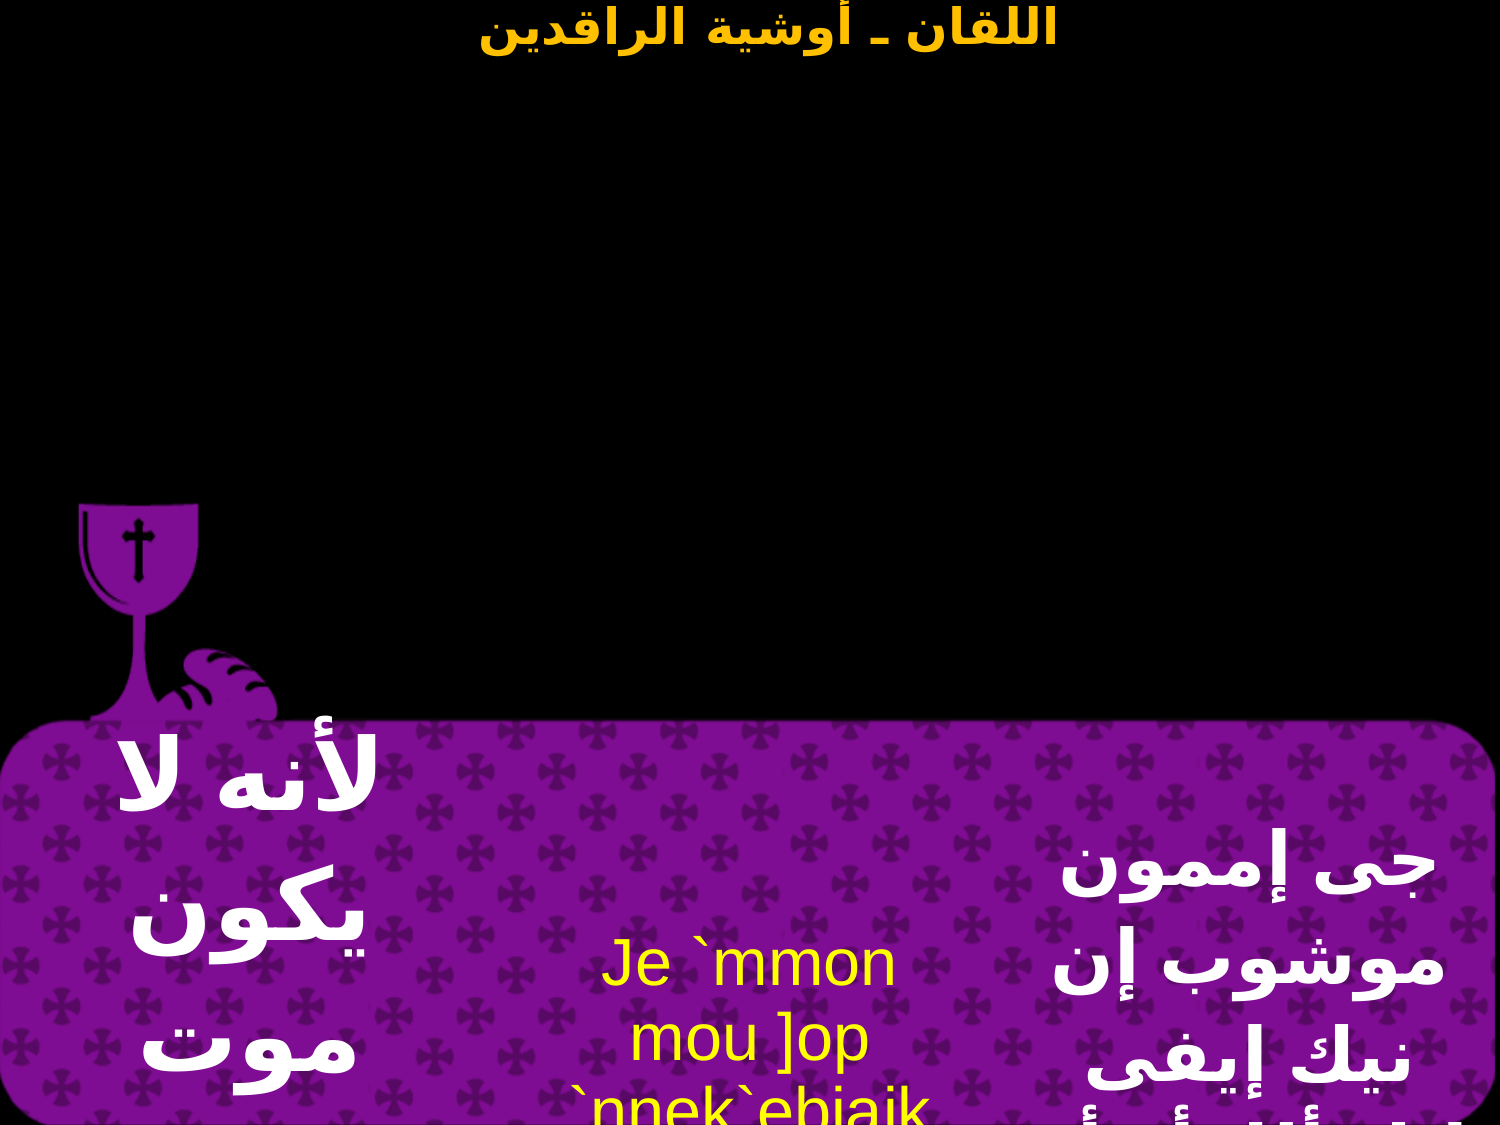

| لأنه لا يكون موت لعبيدك بل هو انتقال | Je `mmon mou ]op `nnek`ebiaik alla ouou`wteb `ebol pe | جى إممون موشوب إن نيك إيفى إيك أللا أو أو أوتيب إيفول بى |
| --- | --- | --- |